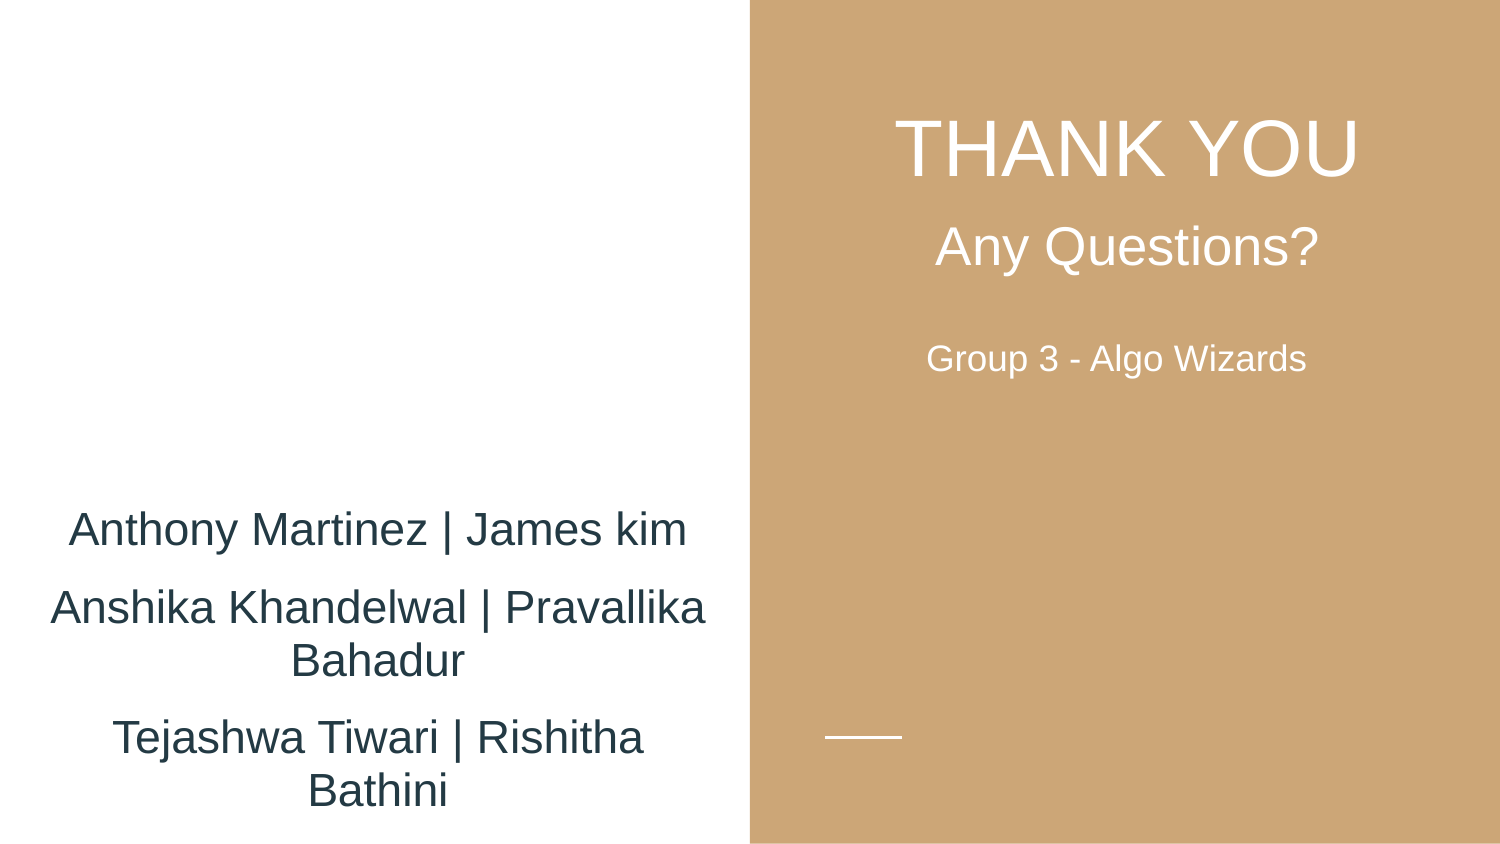

THANK YOU
Any Questions?
Group 3 - Algo Wizards
Anthony Martinez | James kim
Anshika Khandelwal | Pravallika Bahadur
Tejashwa Tiwari | Rishitha Bathini
Param Venkat Vivek Kesireddy